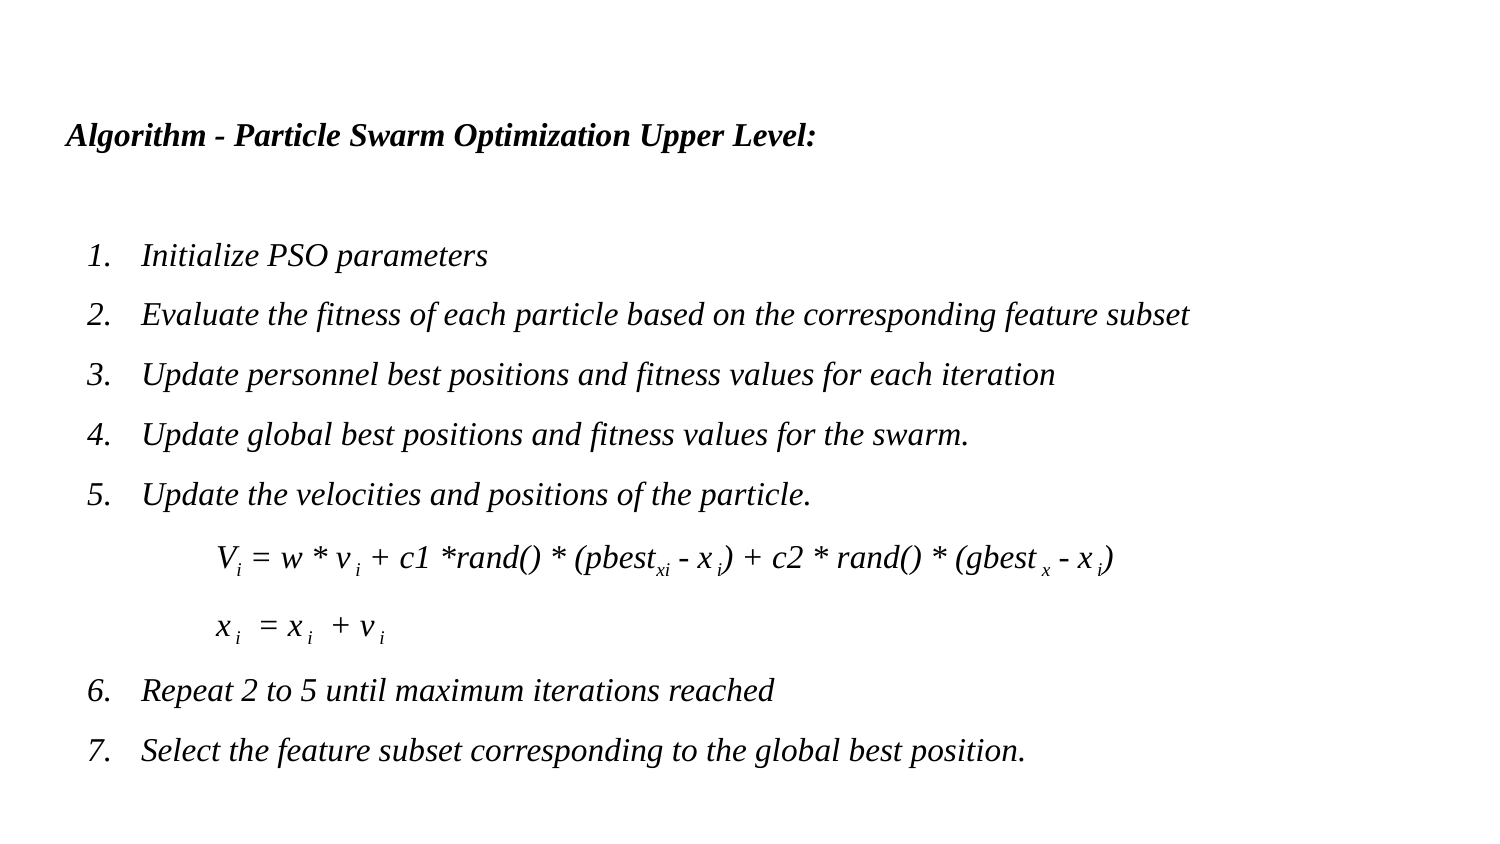

Algorithm - Particle Swarm Optimization Upper Level:

Initialize PSO parameters
Evaluate the fitness of each particle based on the corresponding feature subset
Update personnel best positions and fitness values for each iteration
Update global best positions and fitness values for the swarm.
Update the velocities and positions of the particle.
Vi = w * v i + c1 *rand() * (pbestxi - x i) + c2 * rand() * (gbest x - x i)
x i  = x i  + v i
Repeat 2 to 5 until maximum iterations reached
Select the feature subset corresponding to the global best position.